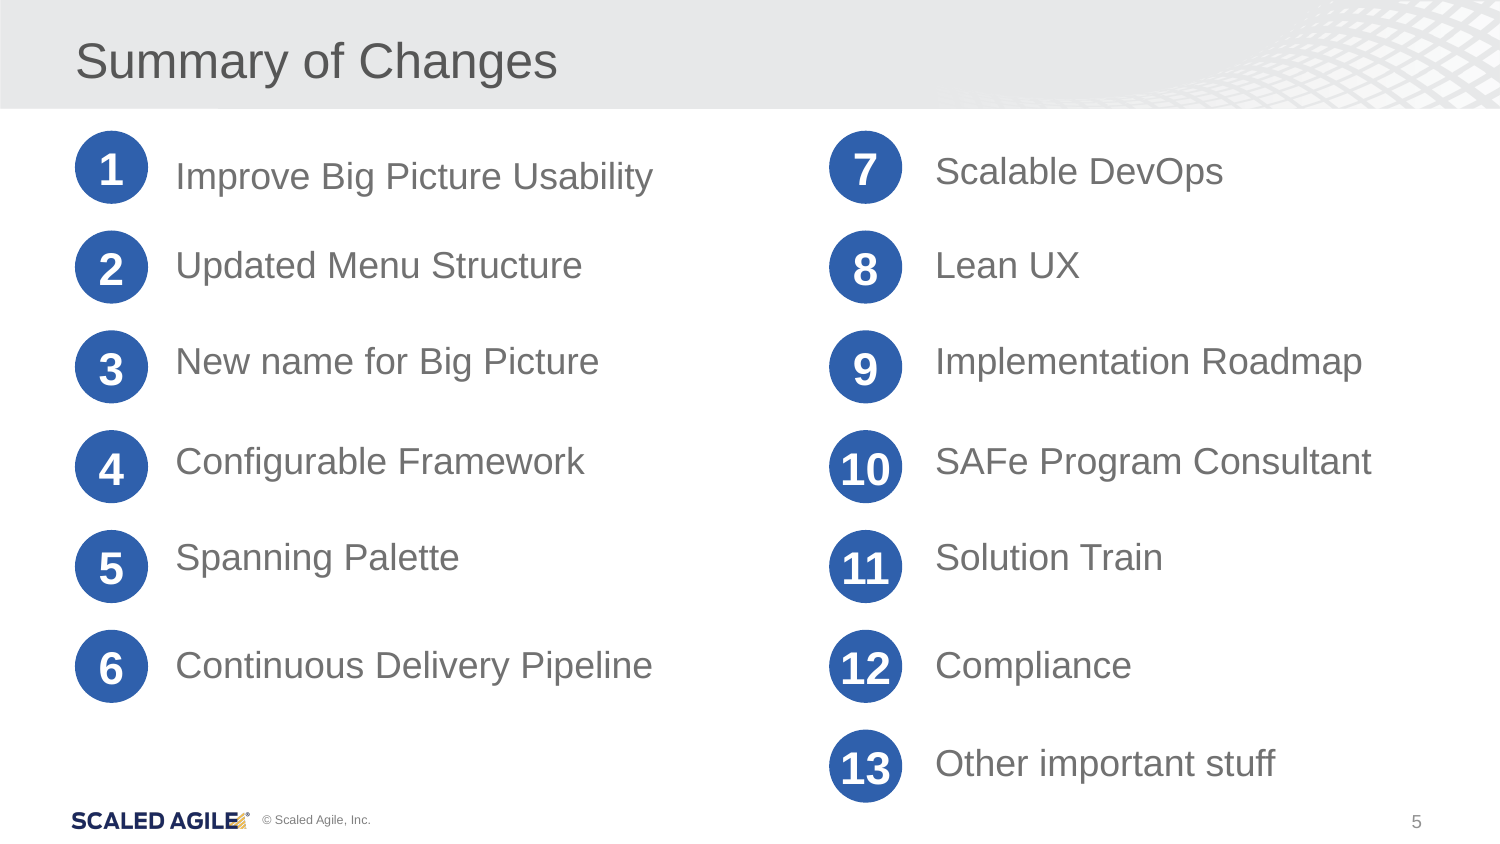

# Summary of Changes
1
7
Scalable DevOps
Improve Big Picture Usability
2
8
Updated Menu Structure
Lean UX
New name for Big Picture
Implementation Roadmap
3
9
Configurable Framework
SAFe Program Consultant
4
10
Spanning Palette
Solution Train
5
11
6
12
Continuous Delivery Pipeline
Compliance
13
Other important stuff